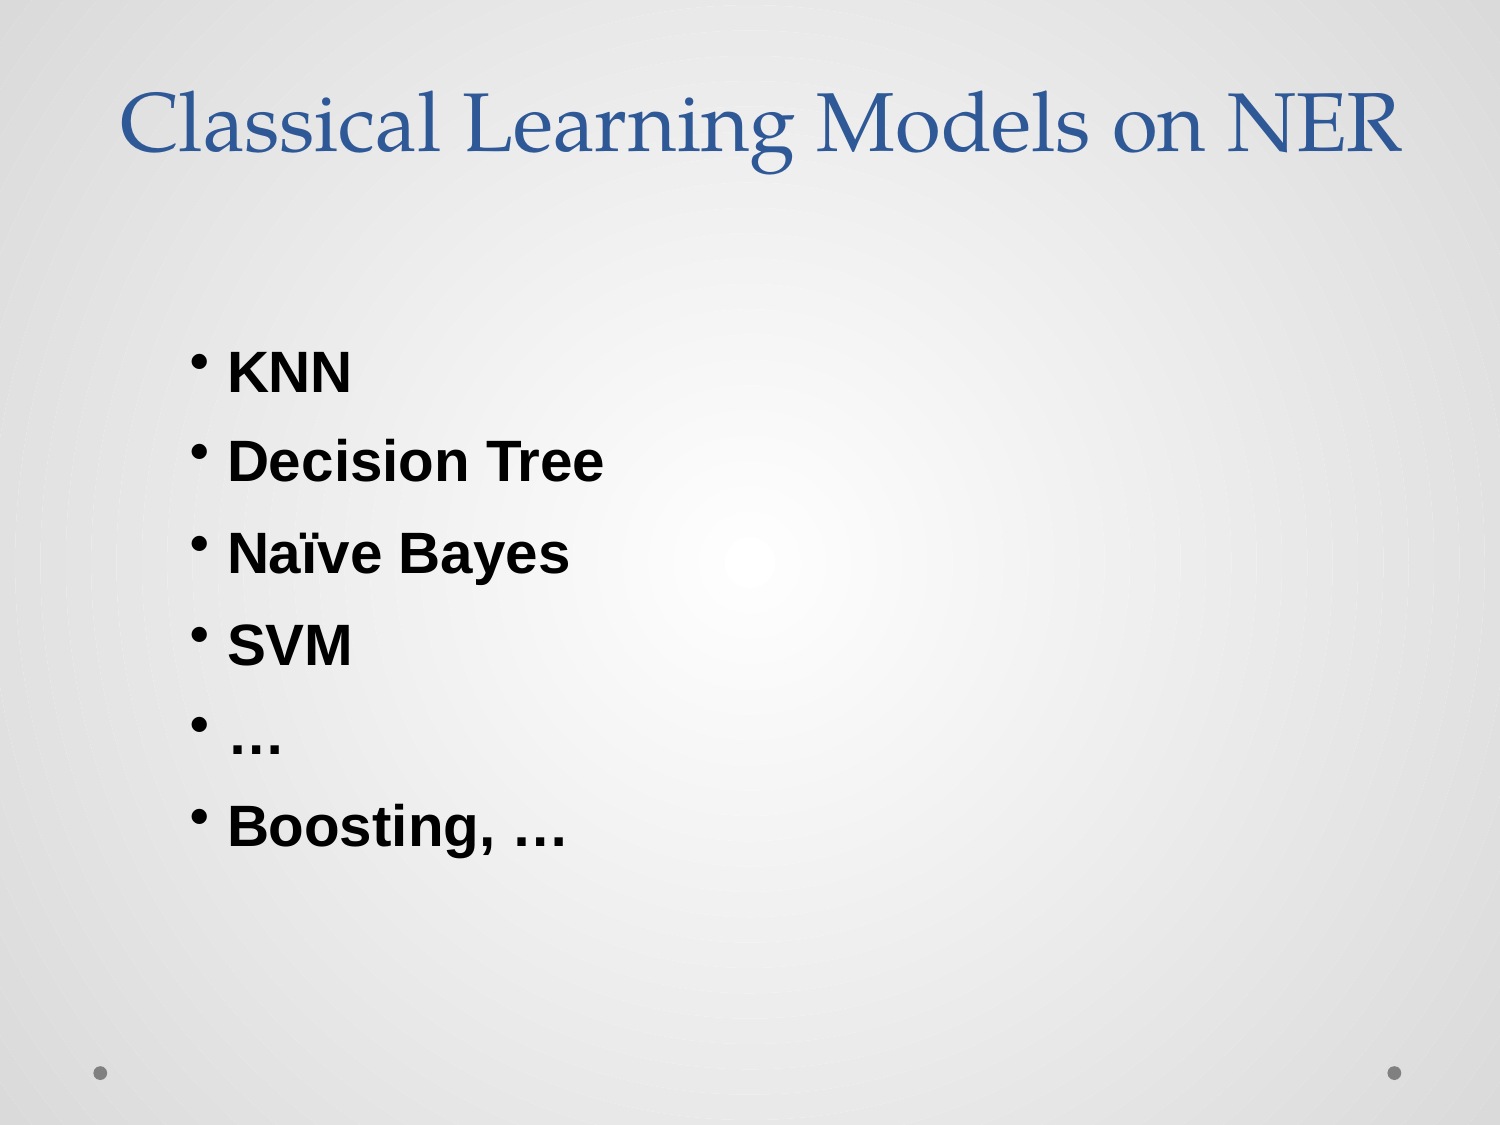

# Classical Learning Models on NER
KNN
Decision Tree
Naïve Bayes
SVM
…
Boosting, …